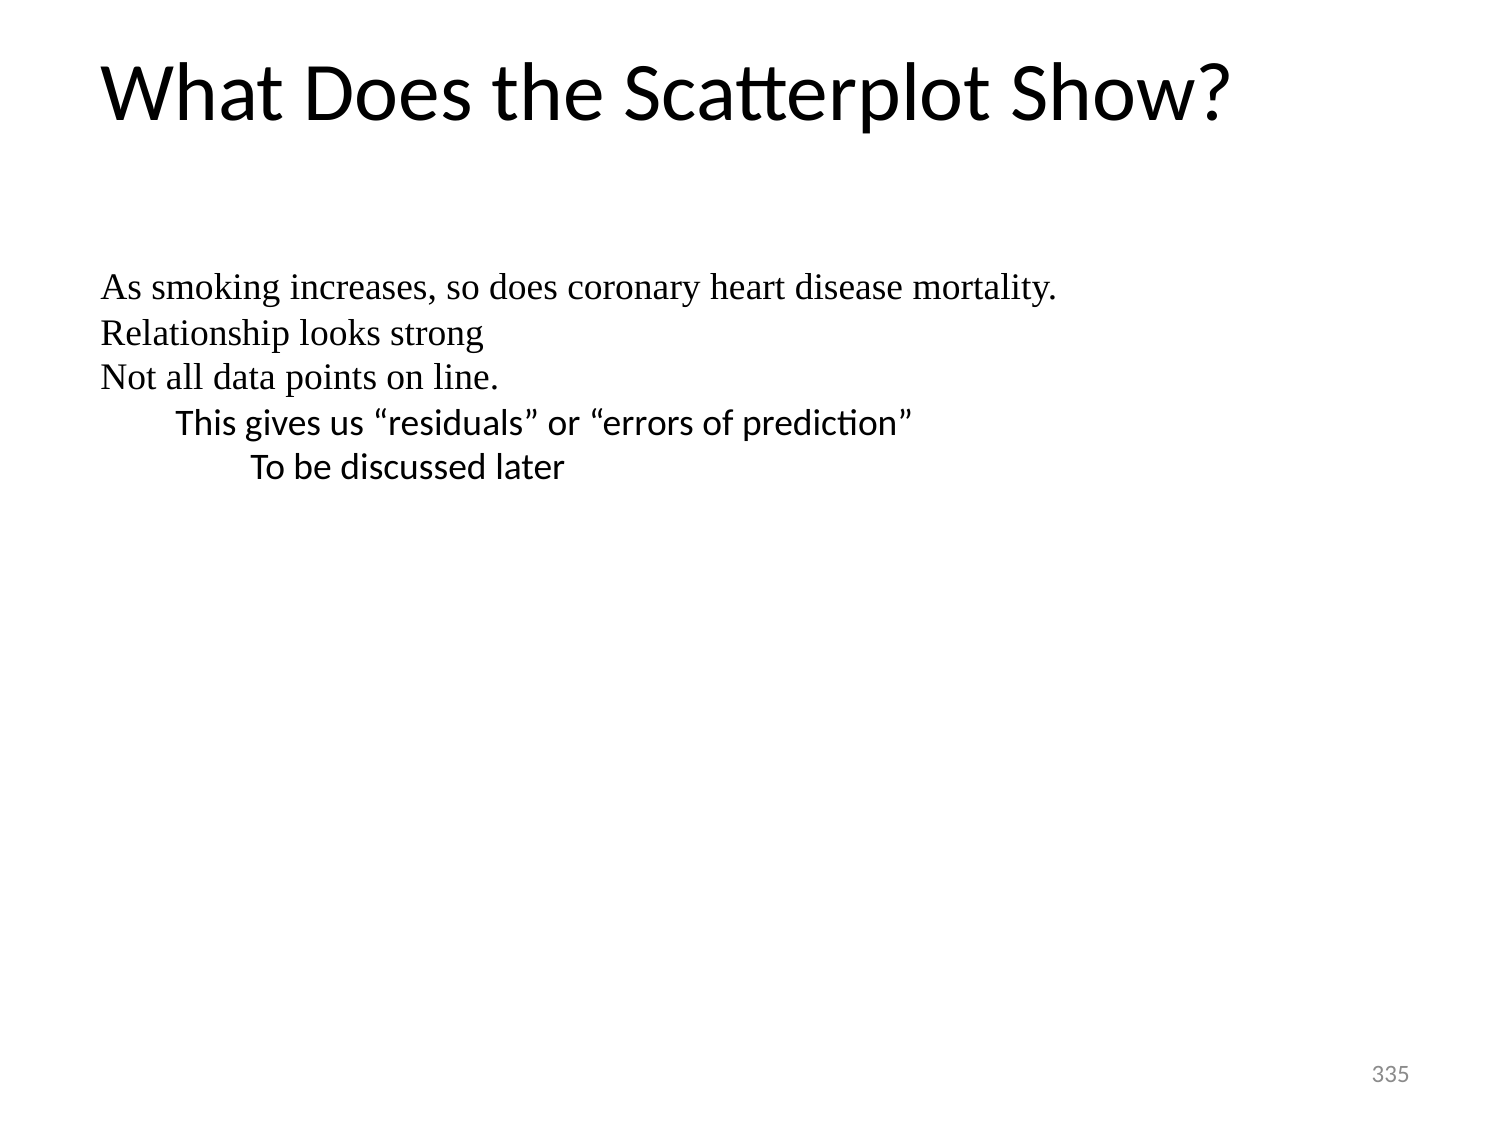

# What Does the Scatterplot Show?
As smoking increases, so does coronary heart disease mortality.
Relationship looks strong
Not all data points on line.
This gives us “residuals” or “errors of prediction”
To be discussed later
335